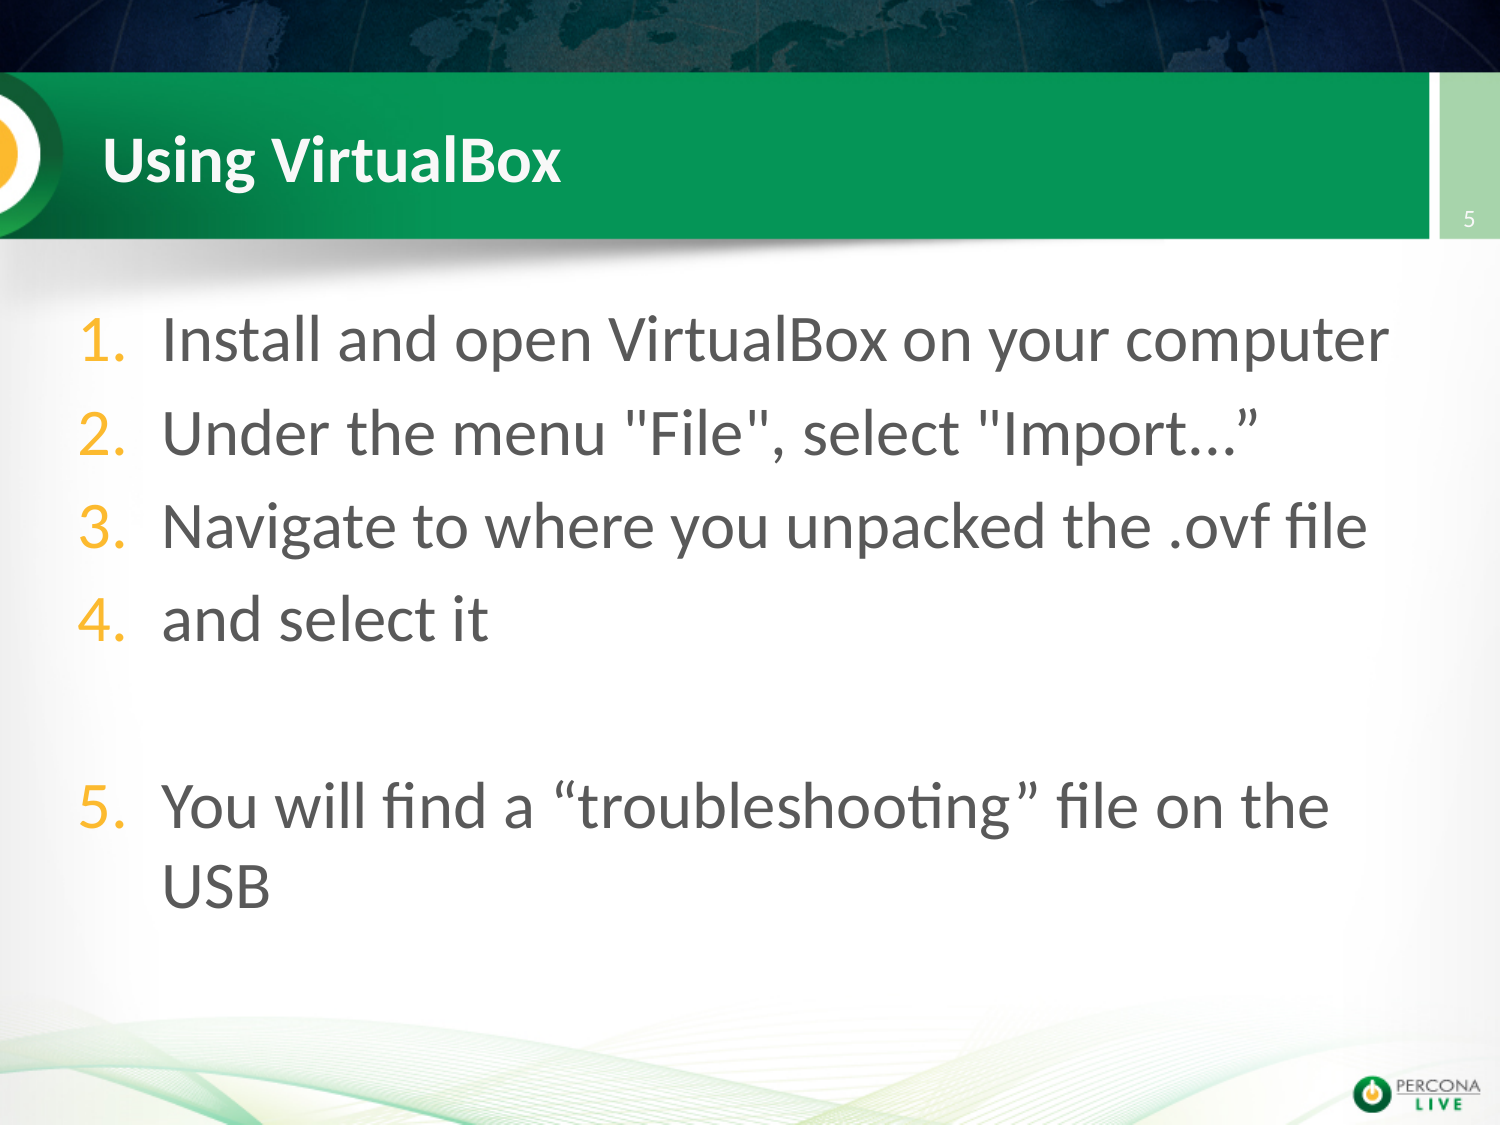

# Using VirtualBox
5
Install and open VirtualBox on your computer
Under the menu "File", select "Import...”
Navigate to where you unpacked the .ovf file
and select it

You will find a “troubleshooting” file on the USB